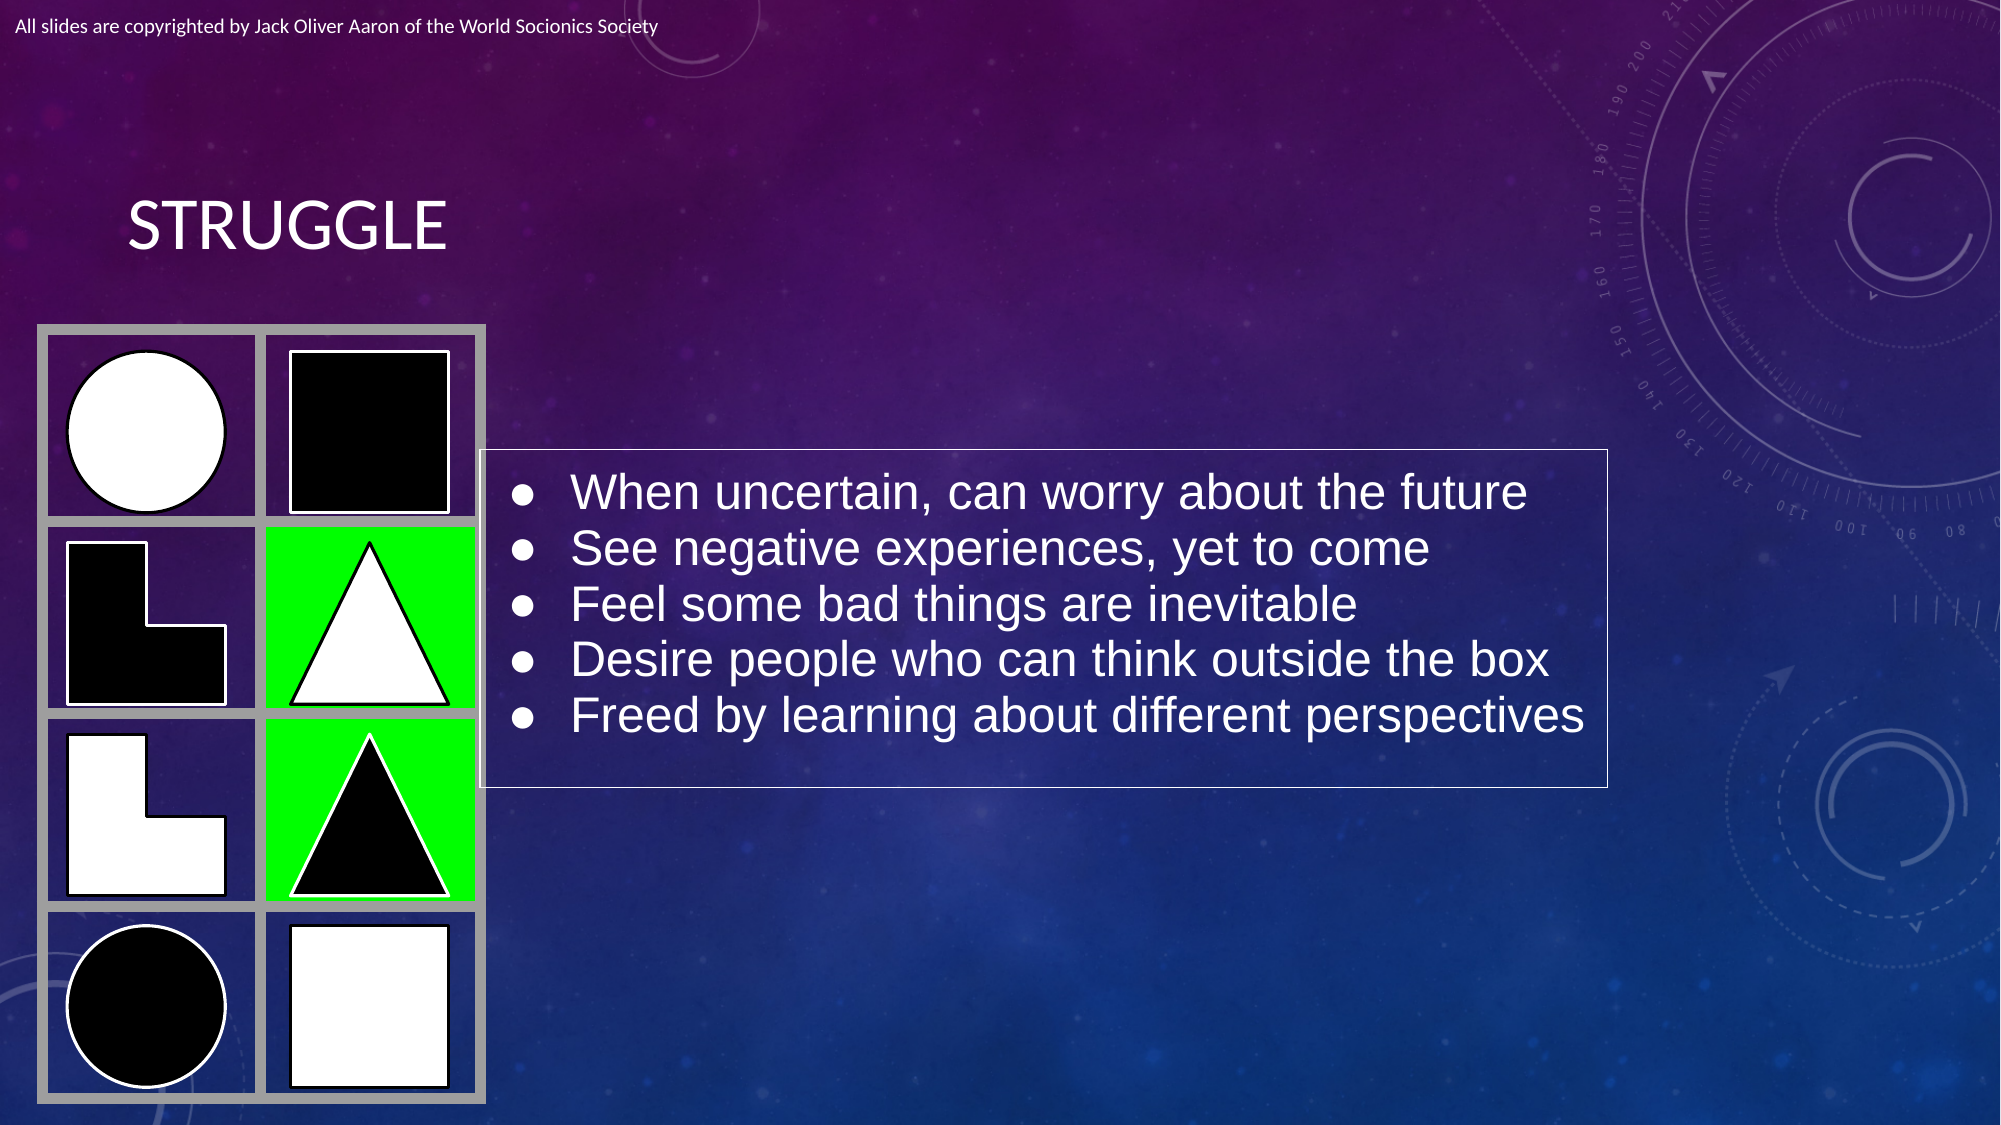

All slides are copyrighted by Jack Oliver Aaron of the World Socionics Society
# STRUGGLE
|  |  |
| --- | --- |
|  |  |
|  |  |
|  |  |

| When uncertain, can worry about the future See negative experiences, yet to come Feel some bad things are inevitable Desire people who can think outside the box Freed by learning about different perspectives |
| --- |